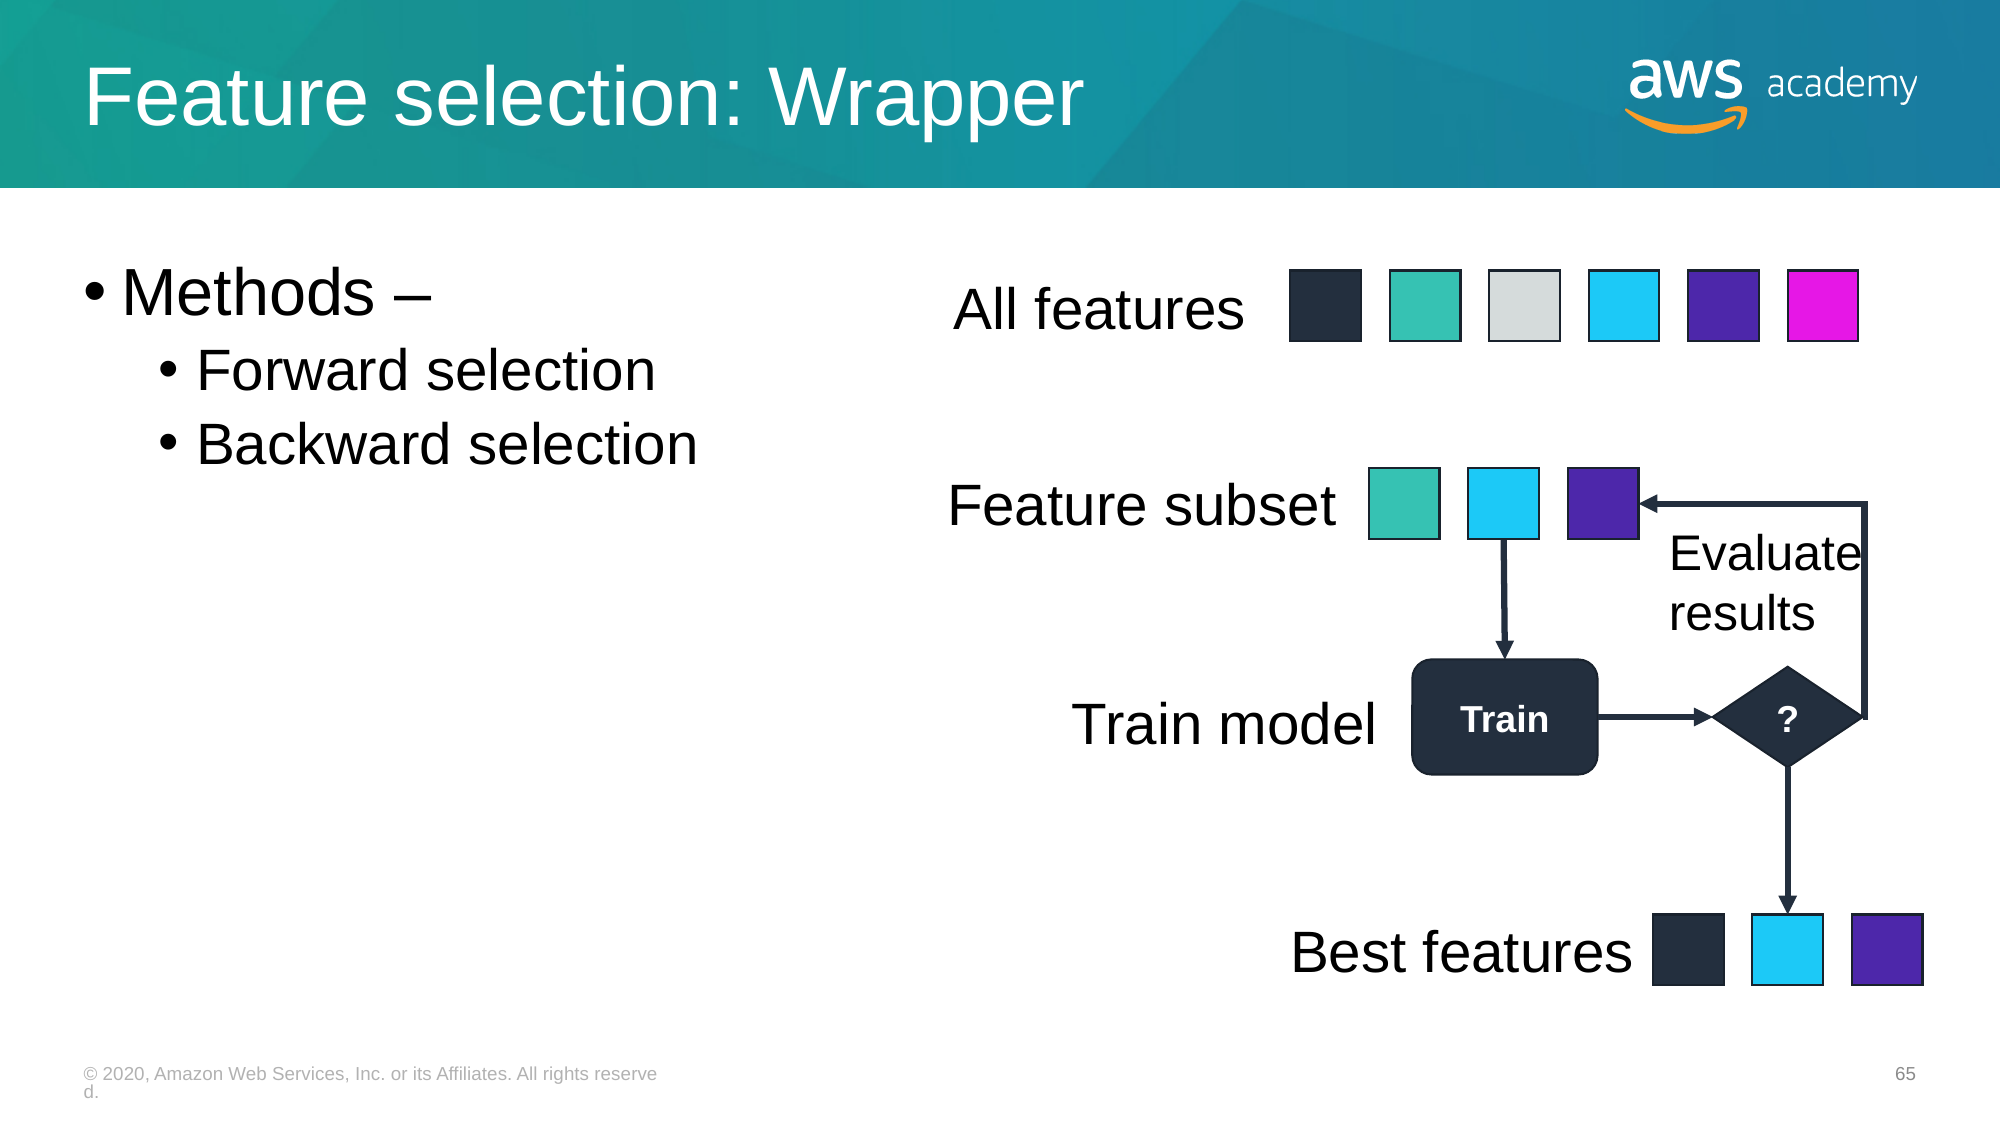

# Feature selection: Wrapper
Methods –
Forward selection
Backward selection
All features

Feature subset

Evaluate
results
Train
?
Train model
Best features

© 2020, Amazon Web Services, Inc. or its Affiliates. All rights reserved.
65